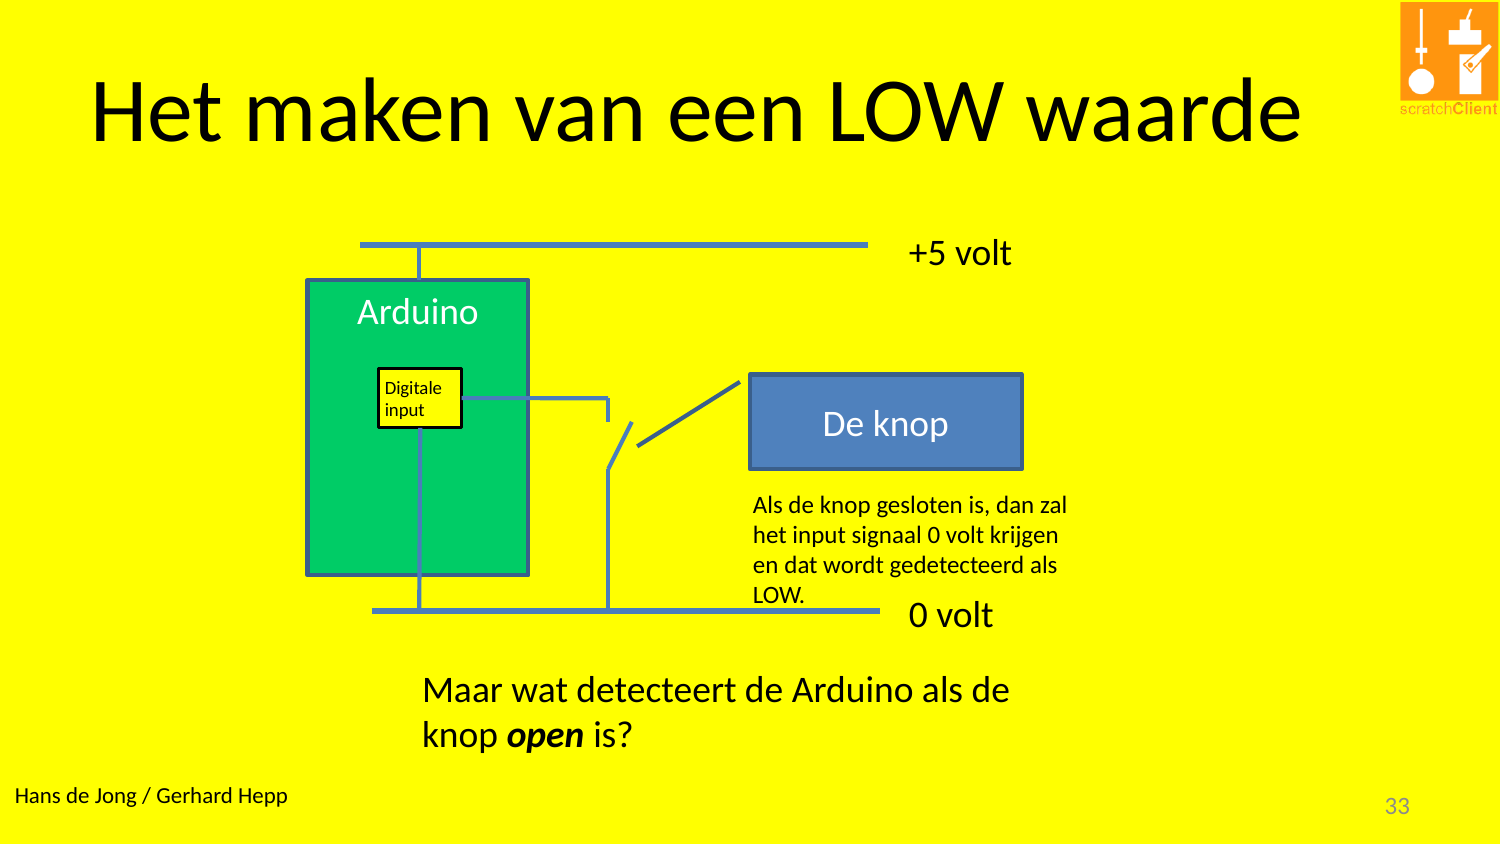

# Het maken van een LOW waarde
+5 volt
Arduino
Digitale input
De knop
Als de knop gesloten is, dan zal het input signaal 0 volt krijgen en dat wordt gedetecteerd als LOW.
0 volt
Maar wat detecteert de Arduino als de knop open is?
33